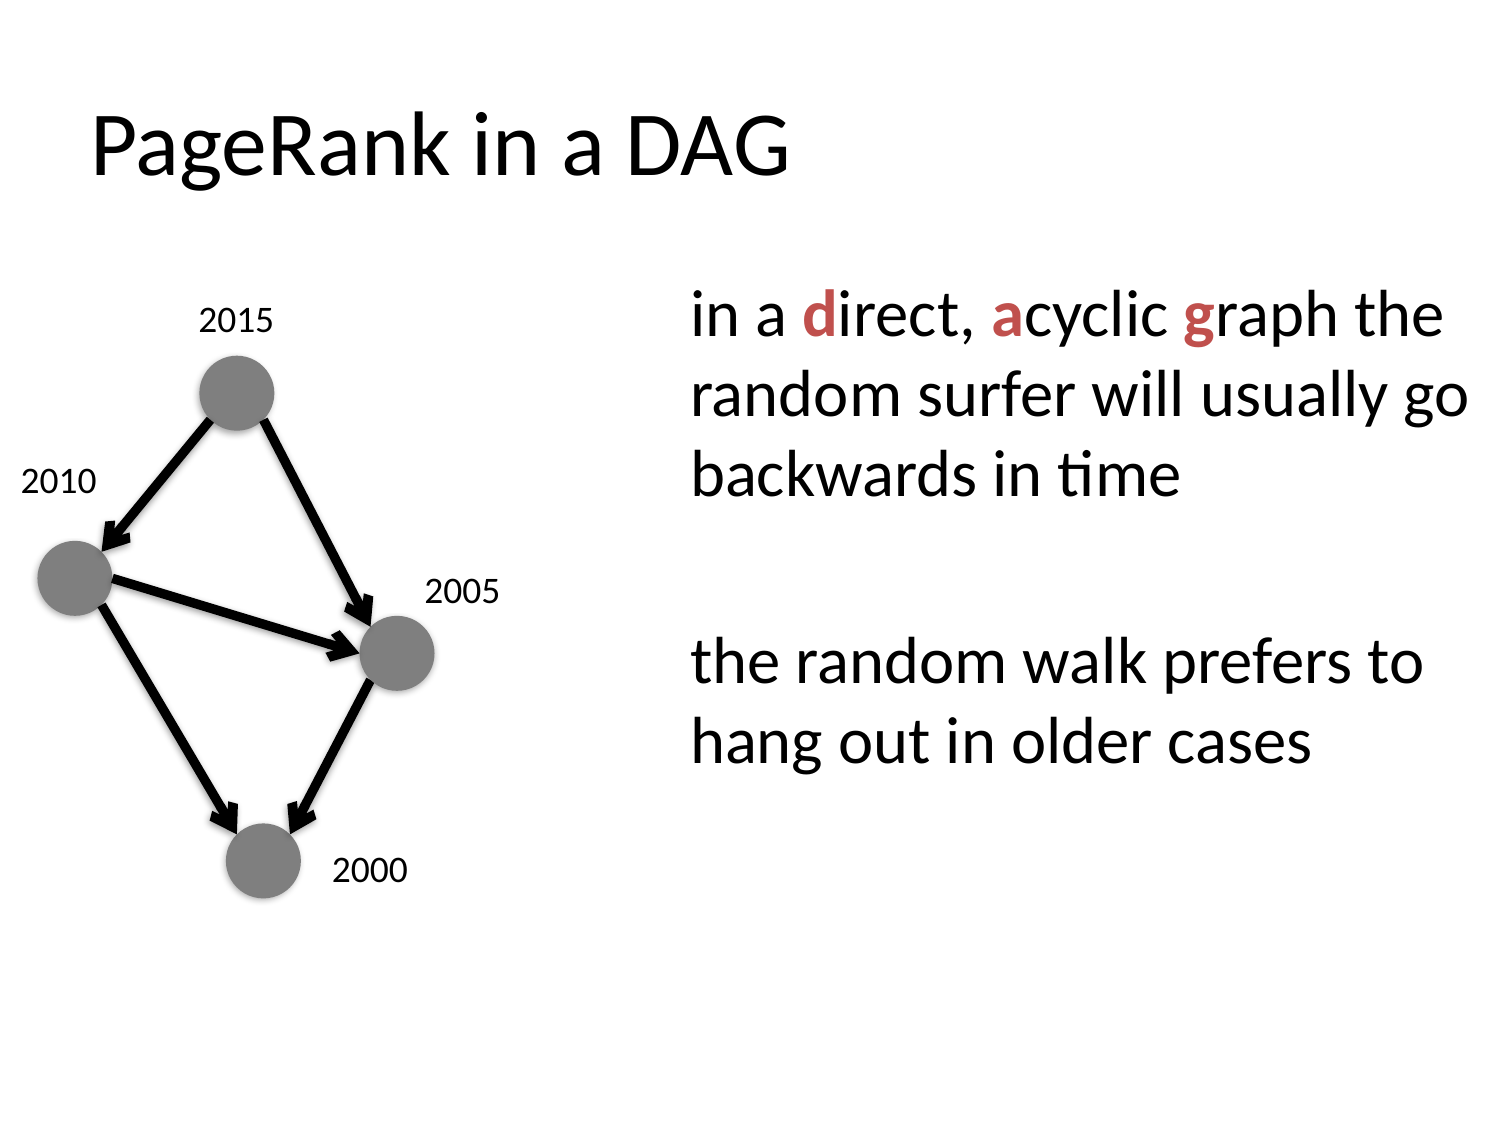

# PageRank in a DAG
in a direct, acyclic graph the random surfer will usually go backwards in time

the random walk prefers to hang out in older cases
2015

2010

2005

2000